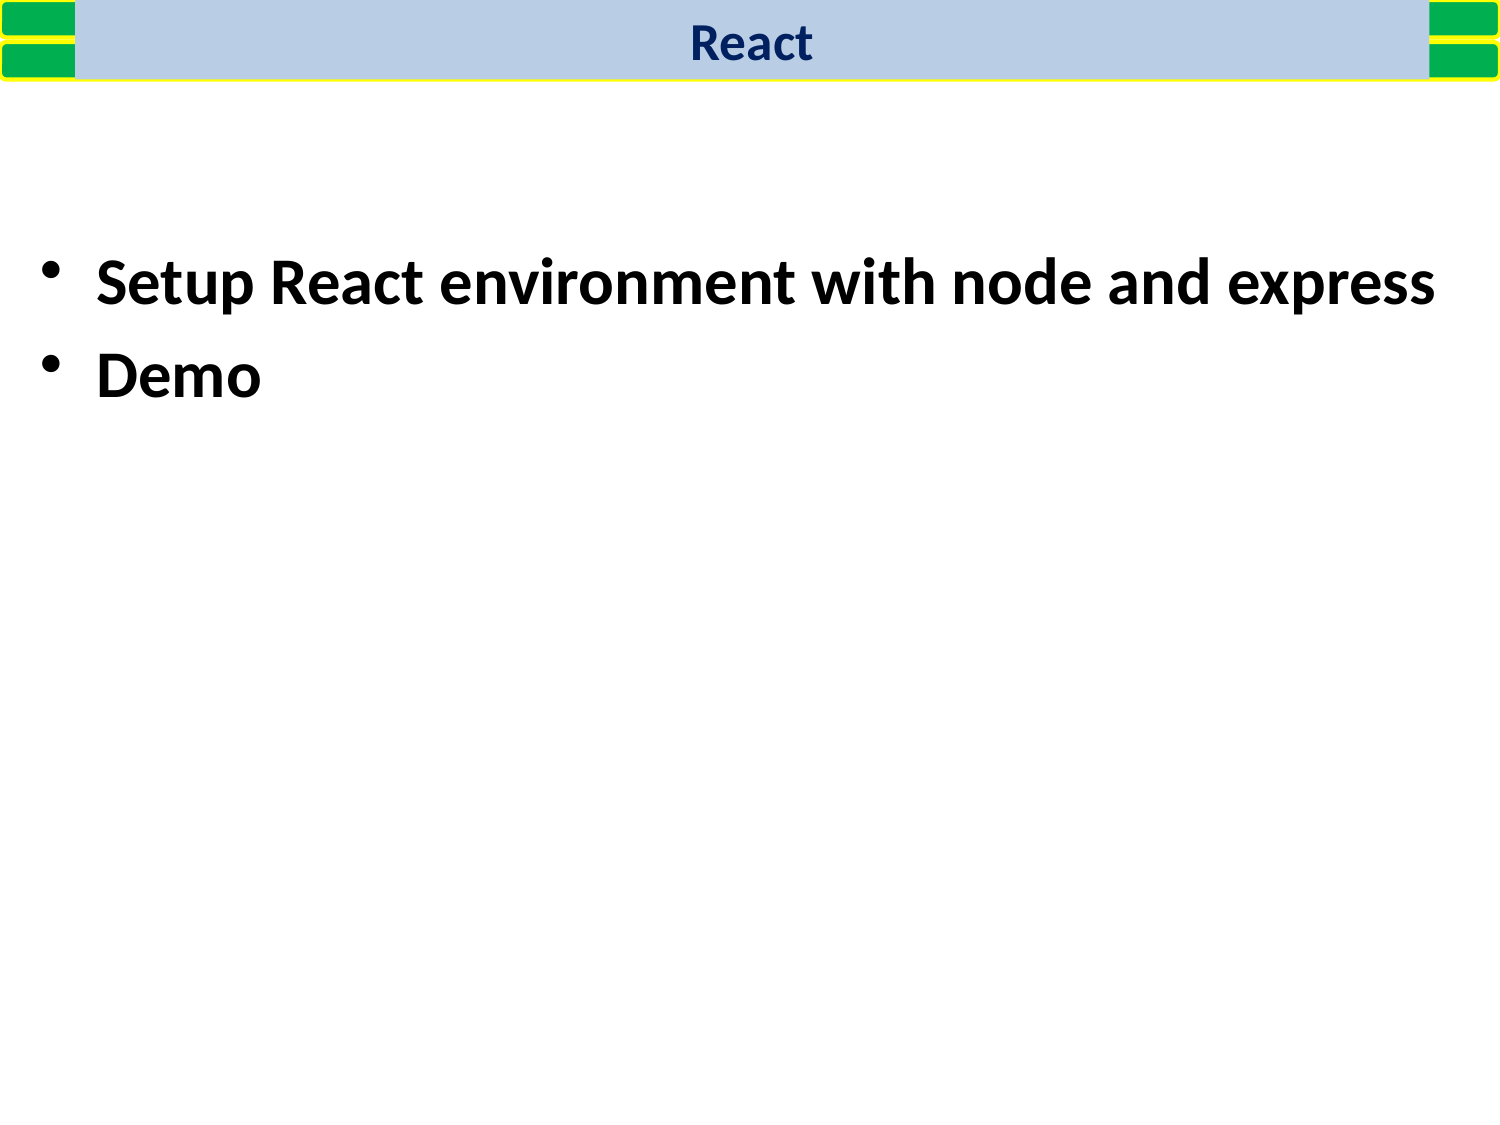

React

Setup React environment with node and express
Demo